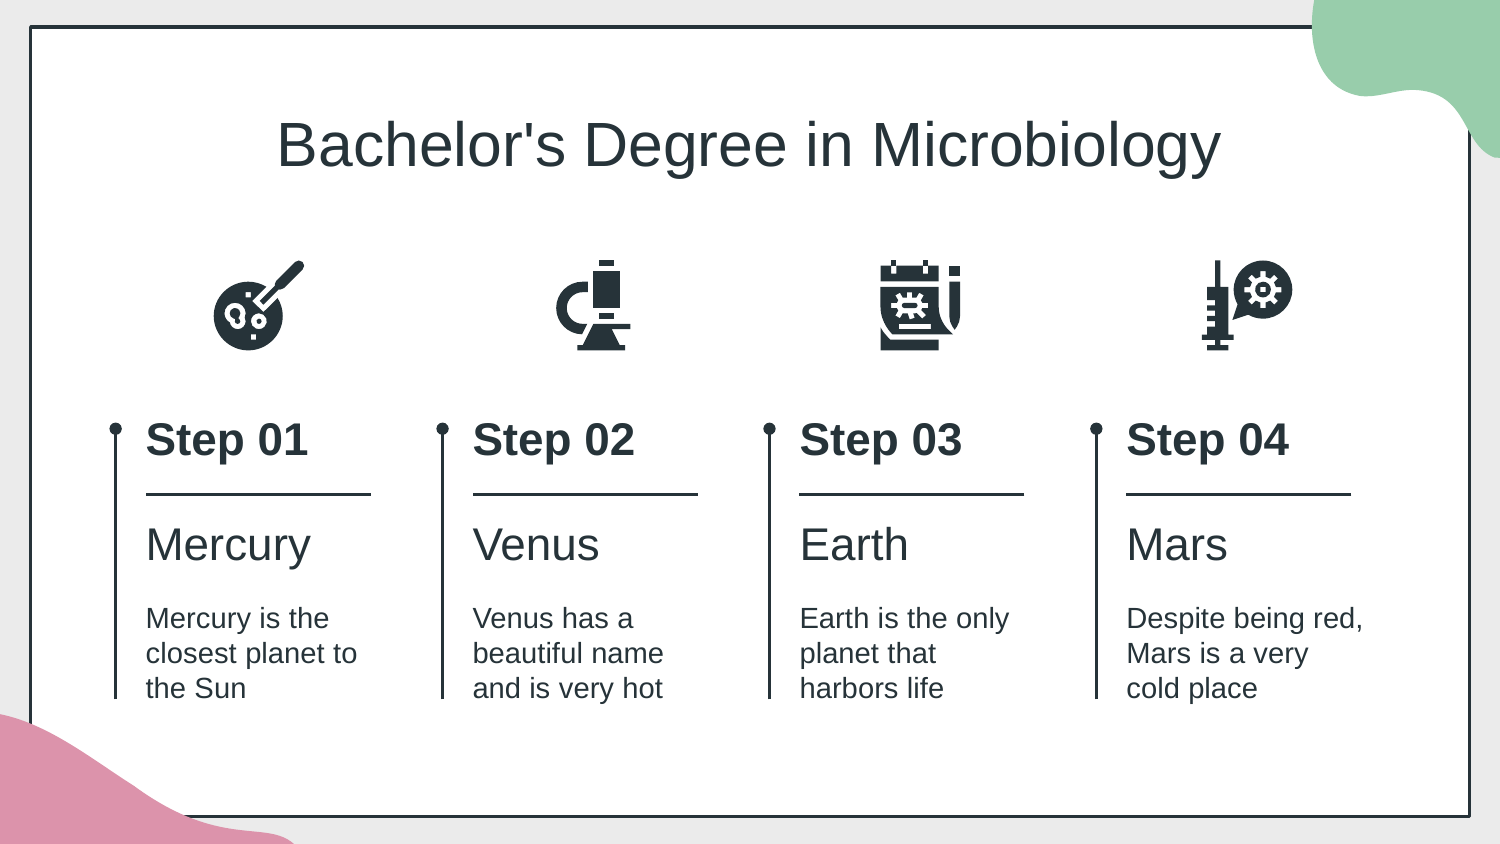

# Bachelor's Degree in Microbiology

Step 01
Mercury
Mercury is the closest planet to the Sun
Step 02
Venus
Venus has a beautiful name and is very hot
Step 03
Earth
Earth is the only planet that harbors life
Step 04
Mars
Despite being red, Mars is a very cold place